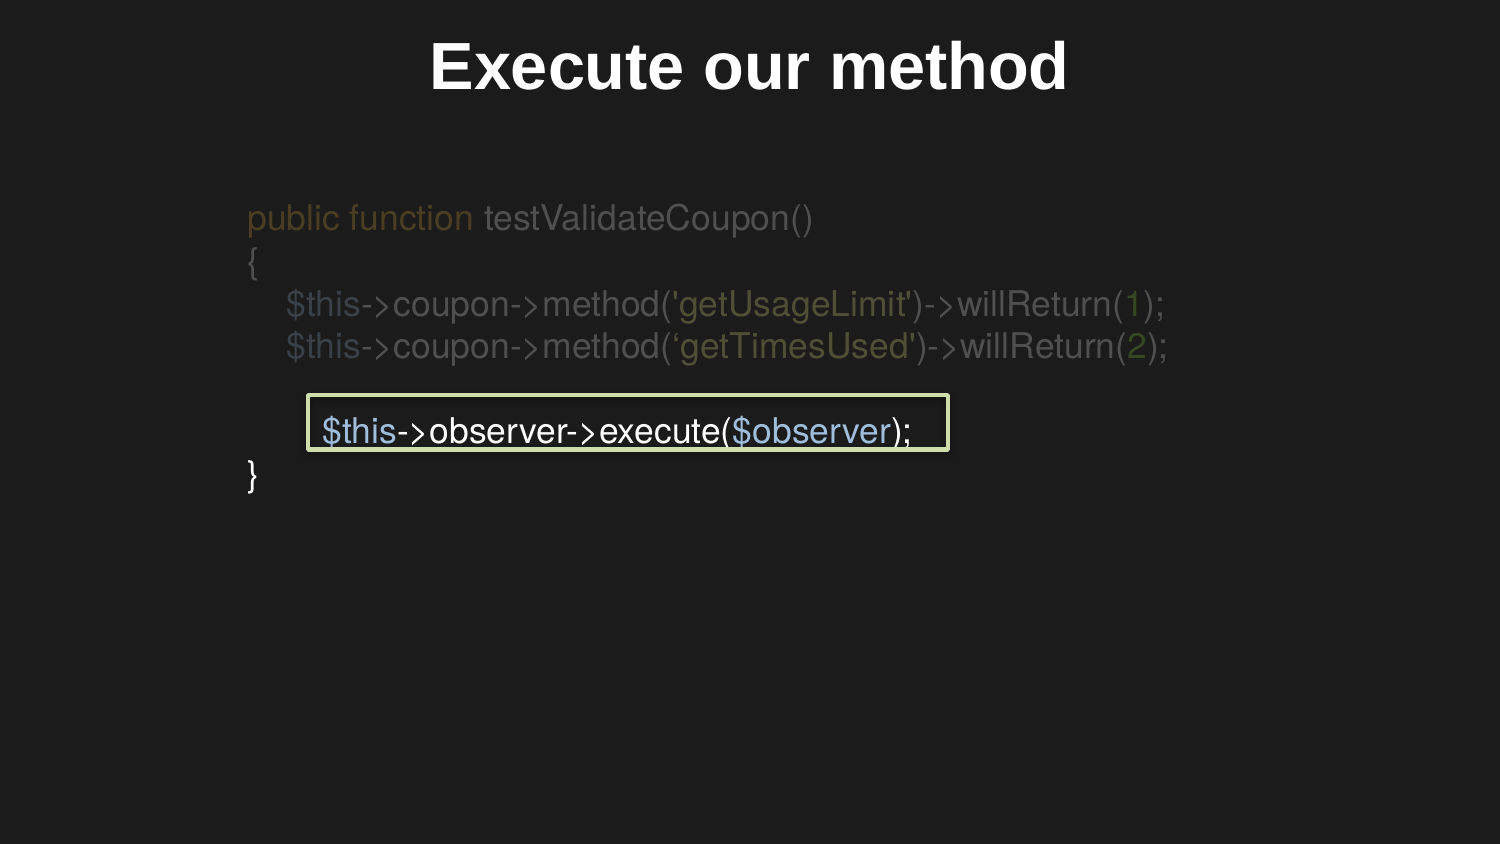

# Execute our method

public function testValidateCoupon()
{
    $this->coupon->method('getUsageLimit')->willReturn(1);
    $this->coupon->method(‘getTimesUsed')->willReturn(2);

$this->observer->execute($observer);
}